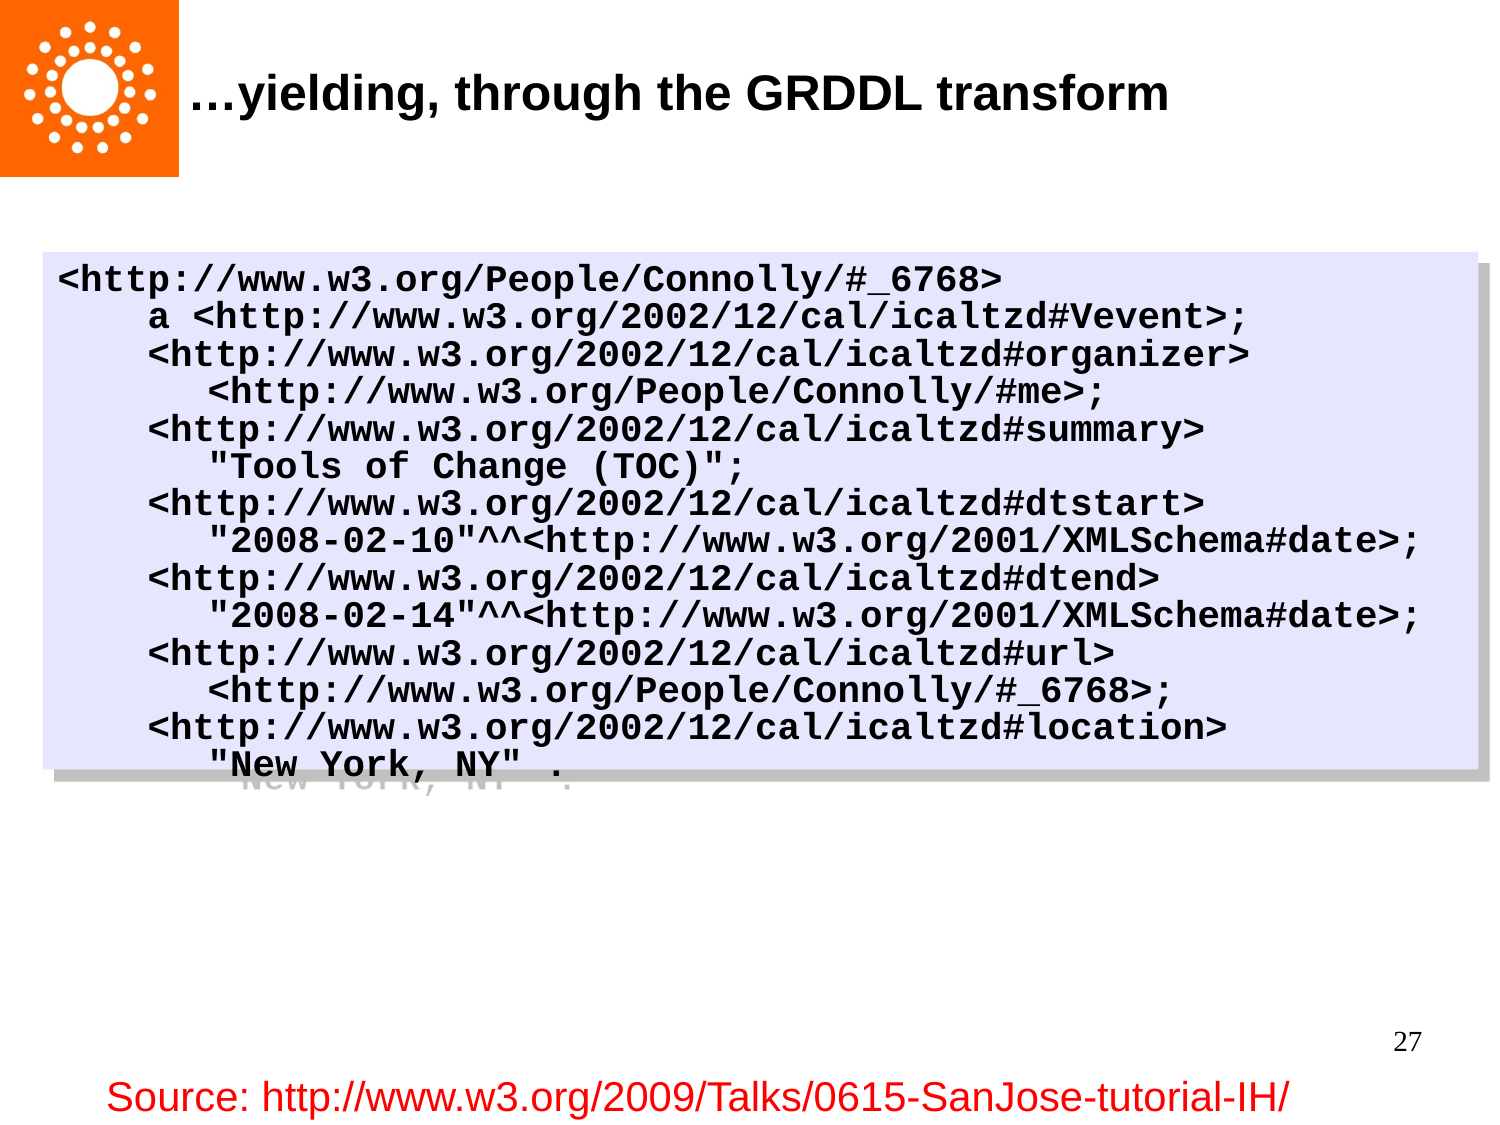

# …yielding, through the GRDDL transform
<http://www.w3.org/People/Connolly/#_6768>
    a <http://www.w3.org/2002/12/cal/icaltzd#Vevent>;
    <http://www.w3.org/2002/12/cal/icaltzd#organizer>
		<http://www.w3.org/People/Connolly/#me>;
    <http://www.w3.org/2002/12/cal/icaltzd#summary>
		"Tools of Change (TOC)";
    <http://www.w3.org/2002/12/cal/icaltzd#dtstart>
		"2008-02-10"^^<http://www.w3.org/2001/XMLSchema#date>;
    <http://www.w3.org/2002/12/cal/icaltzd#dtend>
		"2008-02-14"^^<http://www.w3.org/2001/XMLSchema#date>;
    <http://www.w3.org/2002/12/cal/icaltzd#url>
		<http://www.w3.org/People/Connolly/#_6768>;
    <http://www.w3.org/2002/12/cal/icaltzd#location>
		"New York, NY" .
27
Source: http://www.w3.org/2009/Talks/0615-SanJose-tutorial-IH/